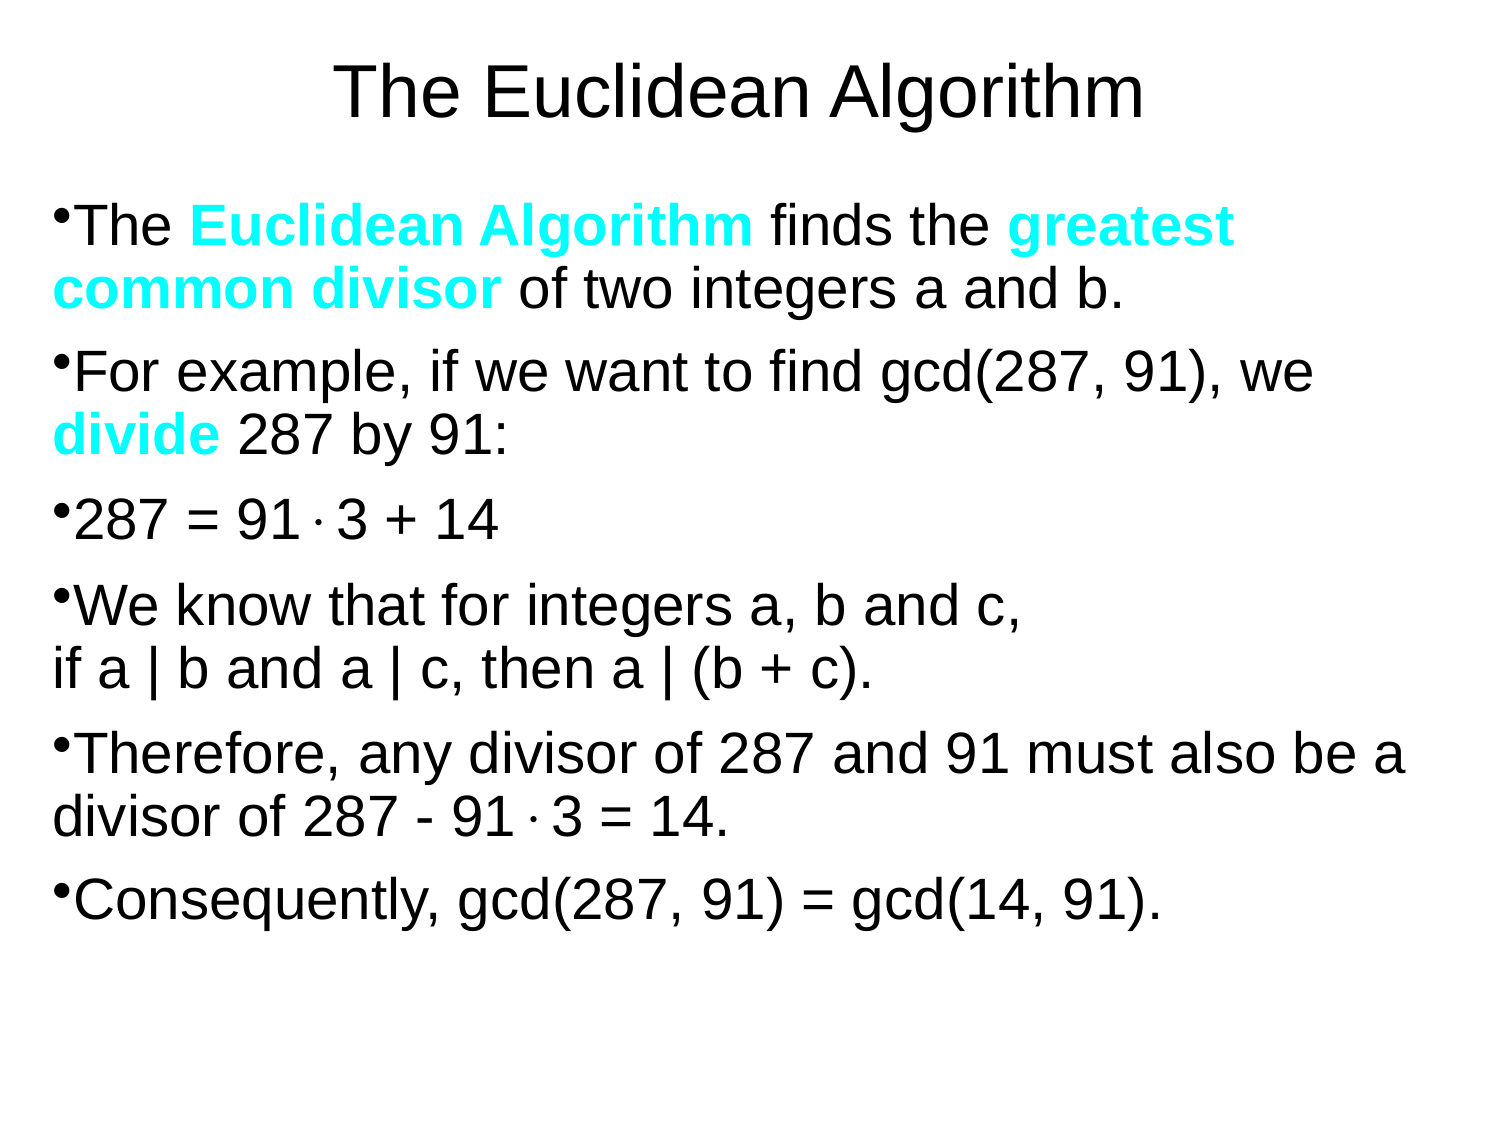

# The Euclidean Algorithm
The Euclidean Algorithm finds the greatest common divisor of two integers a and b.

For example, if we want to find gcd(287, 91), we divide 287 by 91:

287 = 91⋅3 + 14

We know that for integers a, b and c,
if a | b and a | c, then a | (b + c).

Therefore, any divisor of 287 and 91 must also be a divisor of 287 - 91⋅3 = 14.

Consequently, gcd(287, 91) = gcd(14, 91).